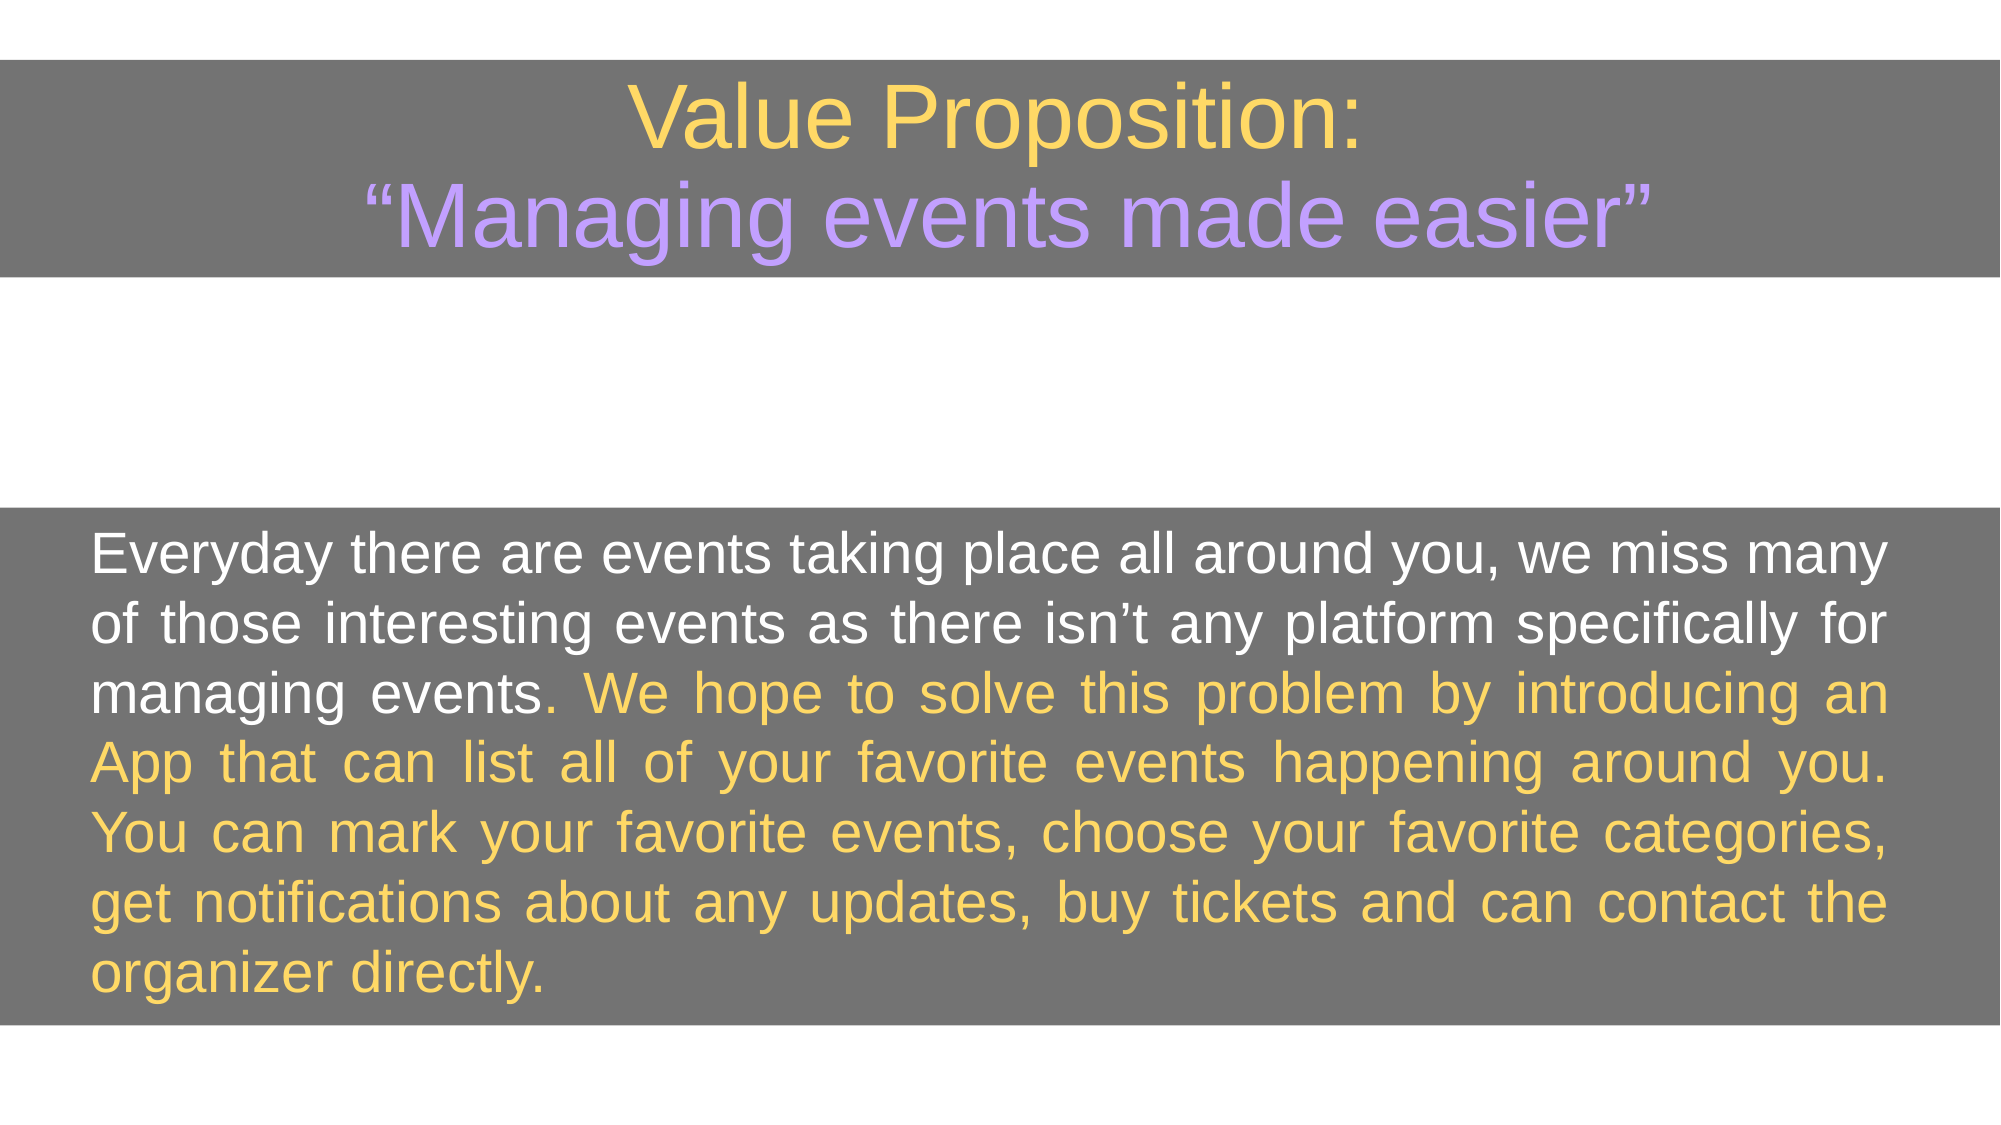

# Value Proposition: “Managing events made easier”
Everyday there are events taking place all around you, we miss many of those interesting events as there isn’t any platform specifically for managing events. We hope to solve this problem by introducing an App that can list all of your favorite events happening around you. You can mark your favorite events, choose your favorite categories, get notifications about any updates, buy tickets and can contact the organizer directly.